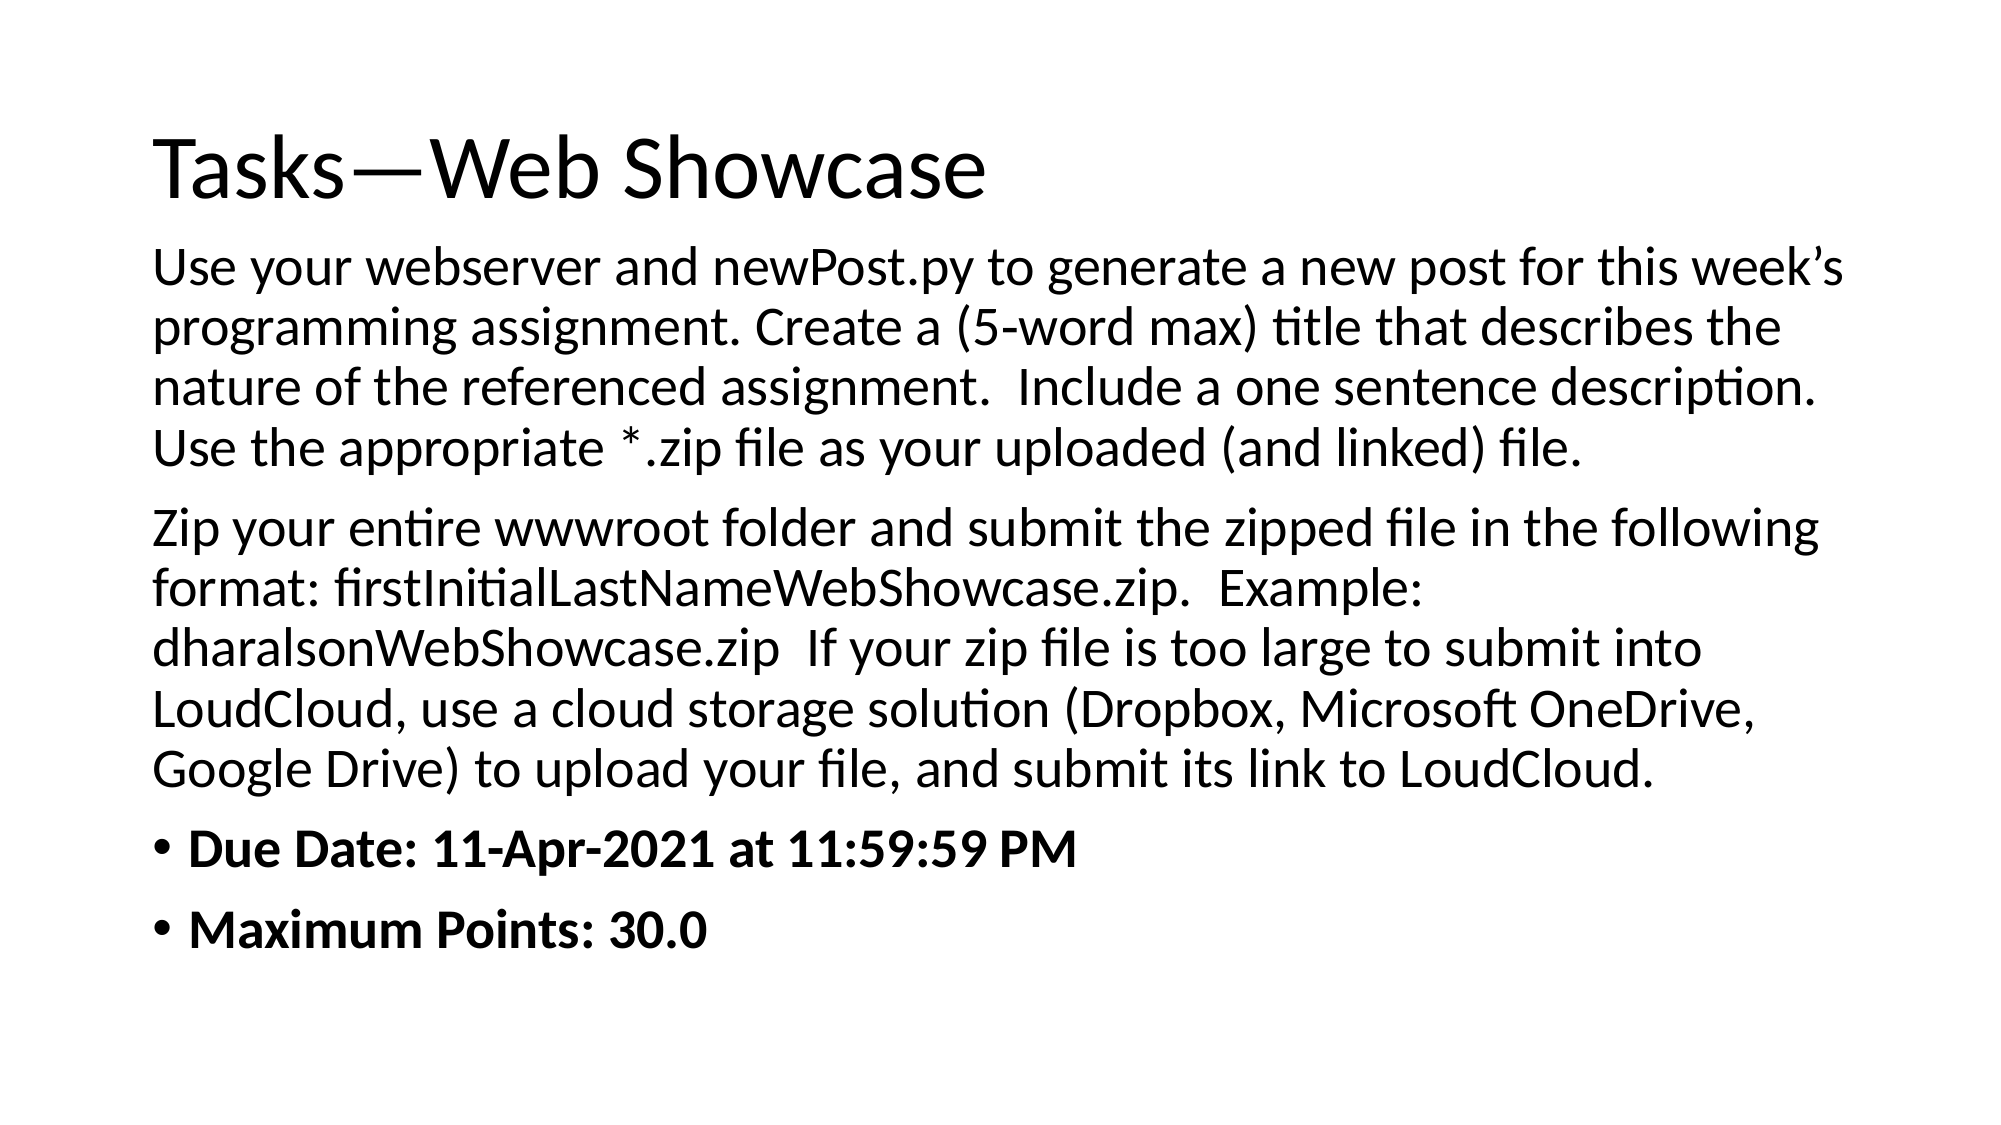

# Tasks—Web Showcase
Use your webserver and newPost.py to generate a new post for this week’s programming assignment. Create a (5‐word max) title that describes the nature of the referenced assignment.  Include a one sentence description. Use the appropriate *.zip file as your uploaded (and linked) file.
Zip your entire wwwroot folder and submit the zipped file in the following format: firstInitialLastNameWebShowcase.zip.  Example: dharalsonWebShowcase.zip  If your zip file is too large to submit into LoudCloud, use a cloud storage solution (Dropbox, Microsoft OneDrive, Google Drive) to upload your file, and submit its link to LoudCloud.
Due Date: 11-Apr-2021 at 11:59:59 PM
Maximum Points: 30.0